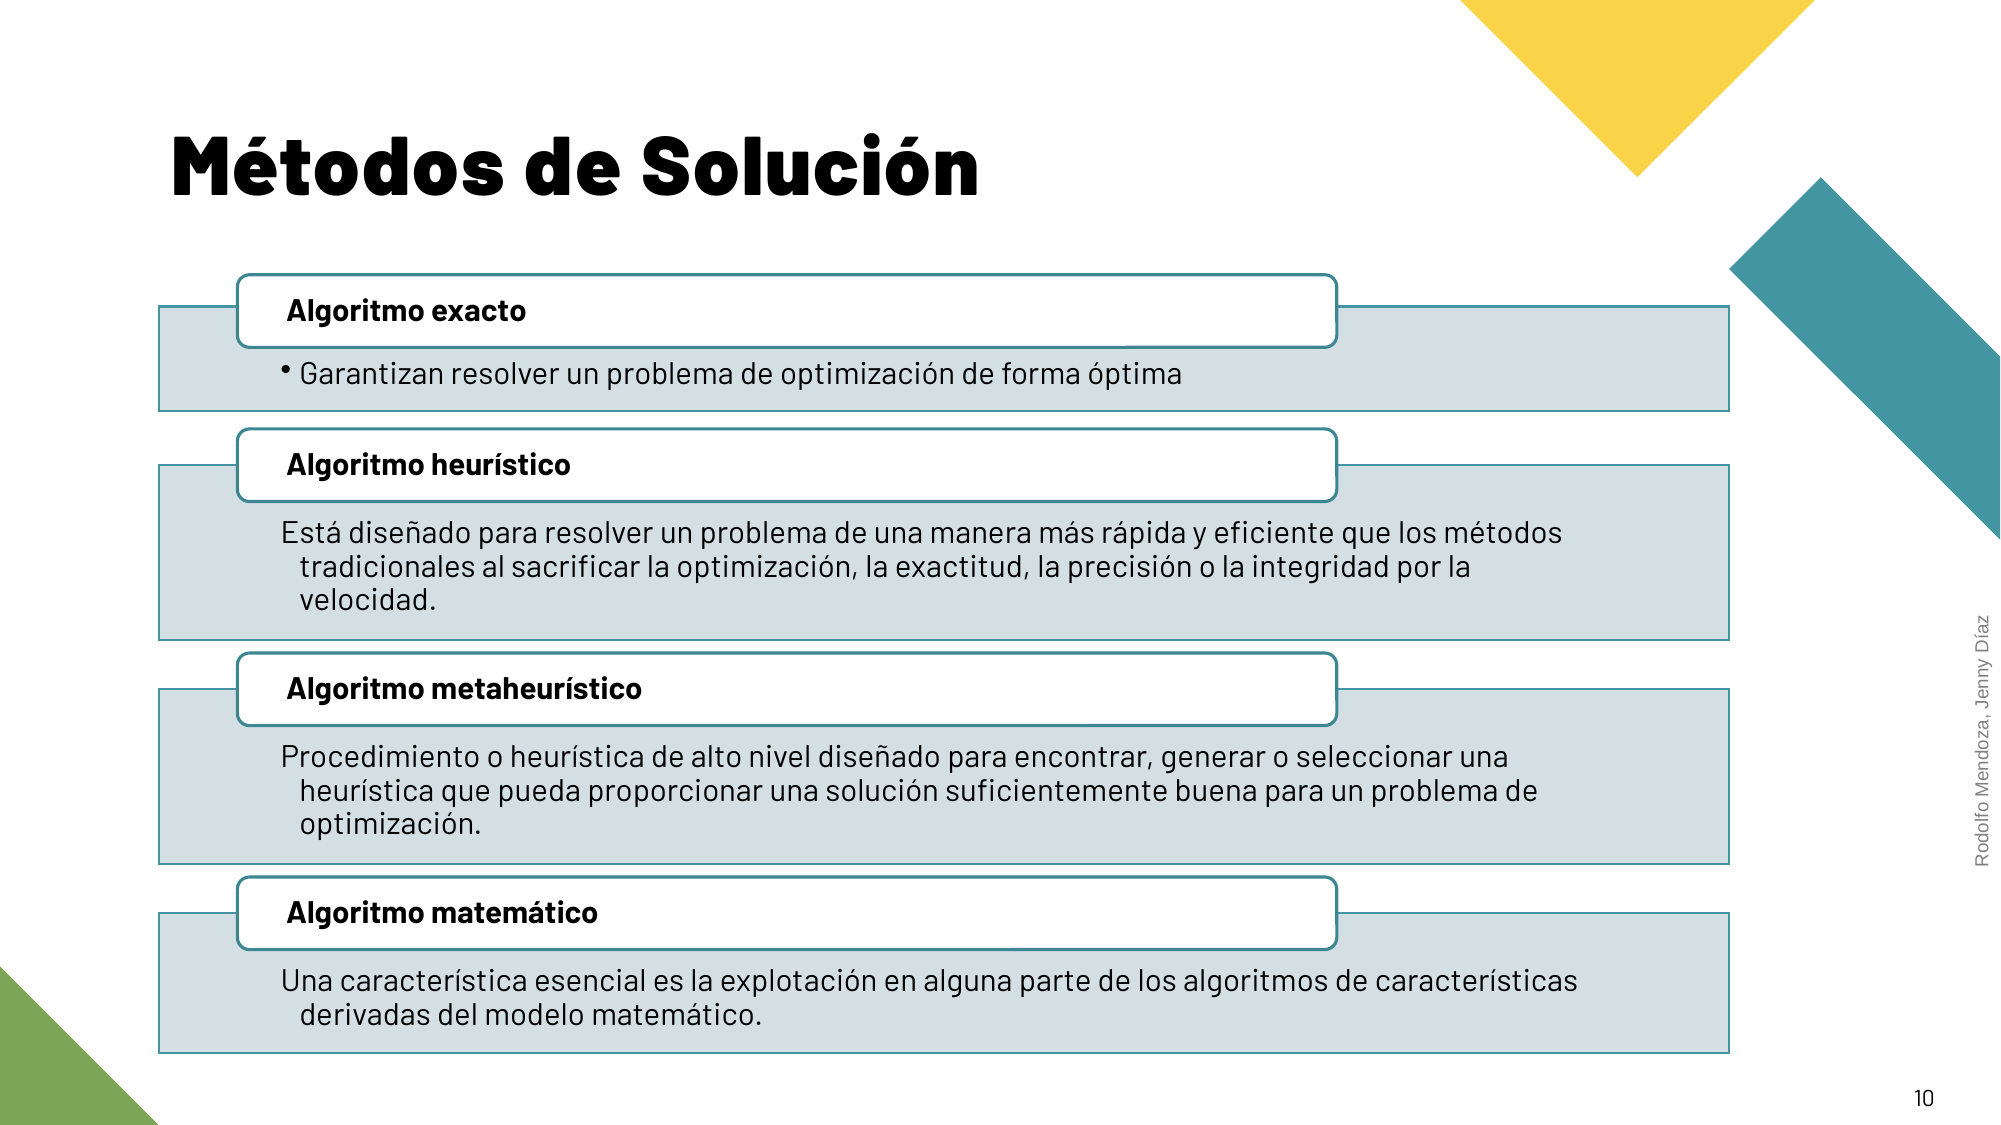

# Métodos de Solución
Garantizan resolver un problema de optimización de forma óptima
Algoritmo exacto
Está diseñado para resolver un problema de una manera más rápida y eficiente que los métodos tradicionales al sacrificar la optimización, la exactitud, la precisión o la integridad por la velocidad.
Algoritmo heurístico
Procedimiento o heurística de alto nivel diseñado para encontrar, generar o seleccionar una heurística que pueda proporcionar una solución suficientemente buena para un problema de optimización.
Algoritmo metaheurístico
Una característica esencial es la explotación en alguna parte de los algoritmos de características derivadas del modelo matemático.
Algoritmo matemático
10